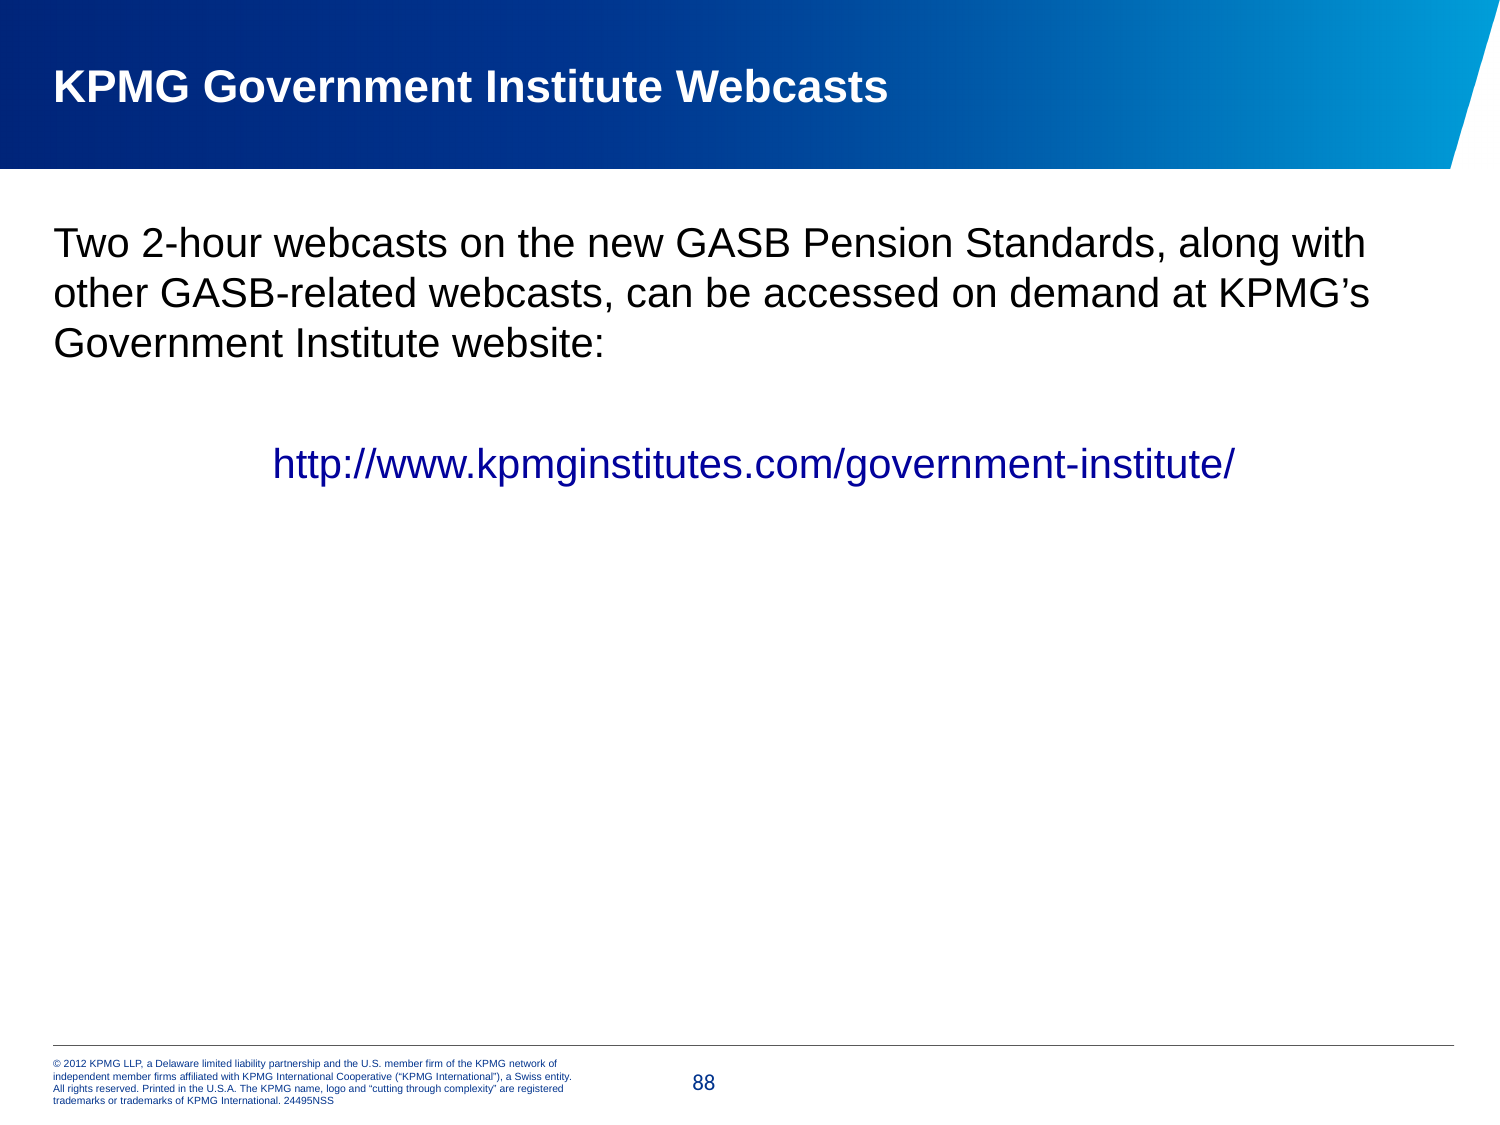

# KPMG Government Institute Webcasts
Two 2-hour webcasts on the new GASB Pension Standards, along with other GASB-related webcasts, can be accessed on demand at KPMG’s Government Institute website:

http://www.kpmginstitutes.com/government-institute/
88